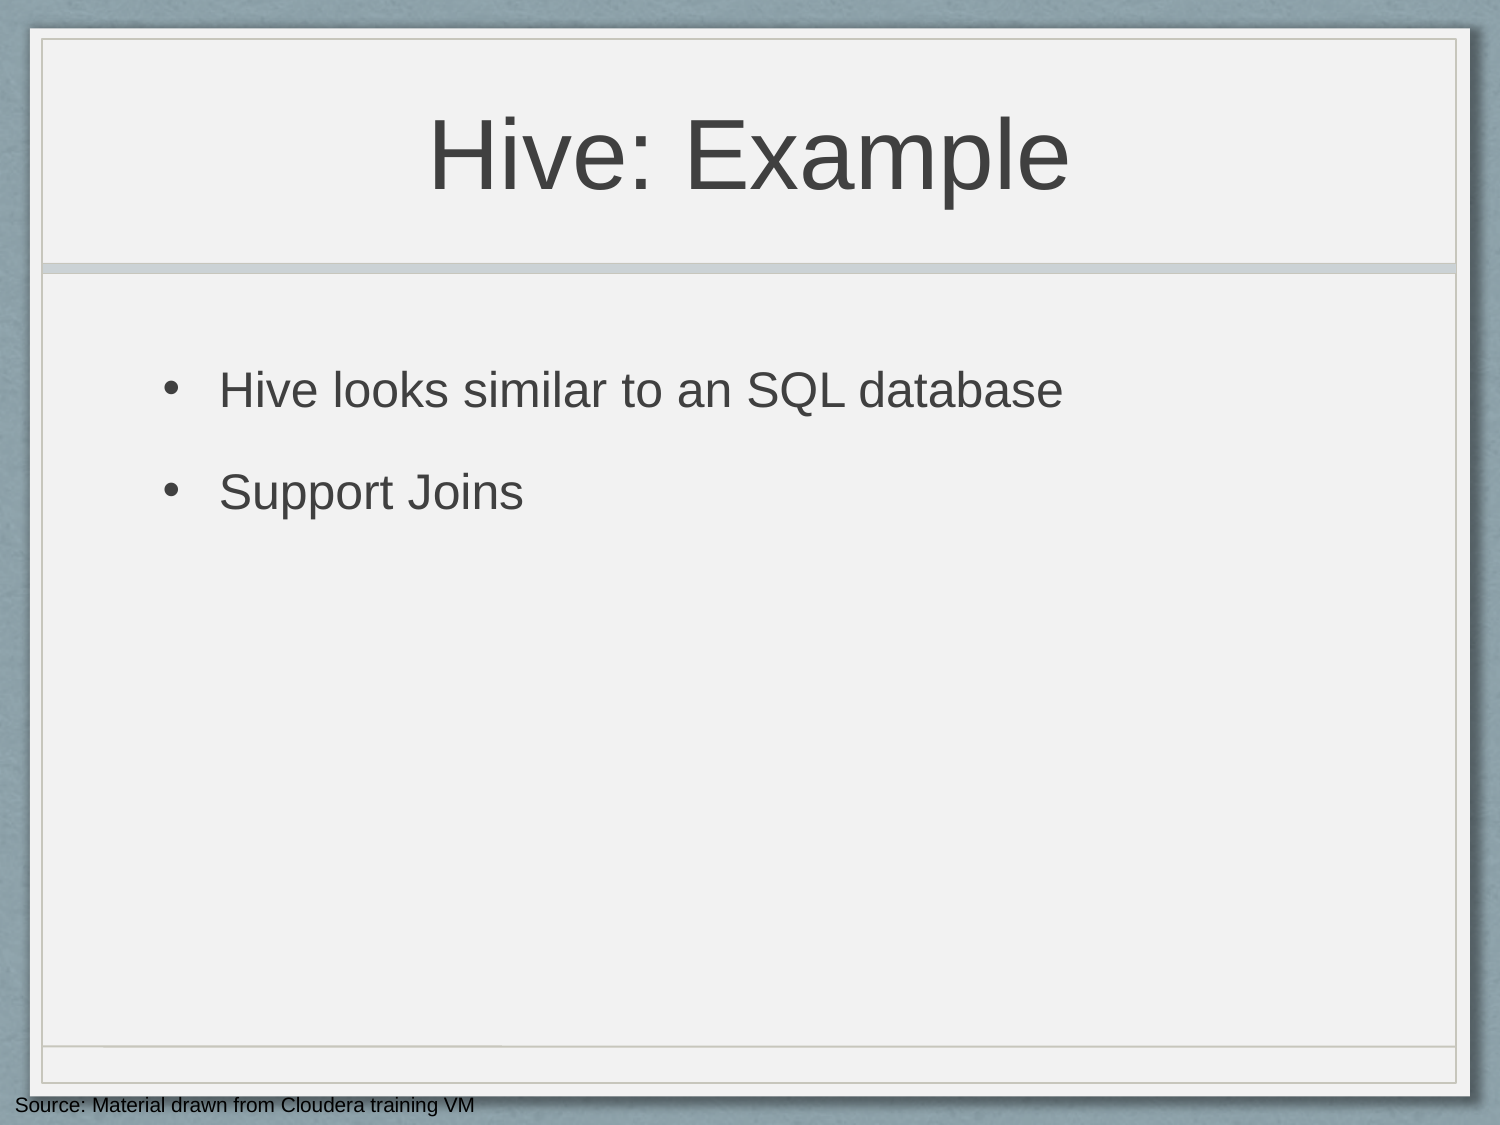

# Hive: Example
Hive looks similar to an SQL database
Support Joins

Source: Material drawn from Cloudera training VM